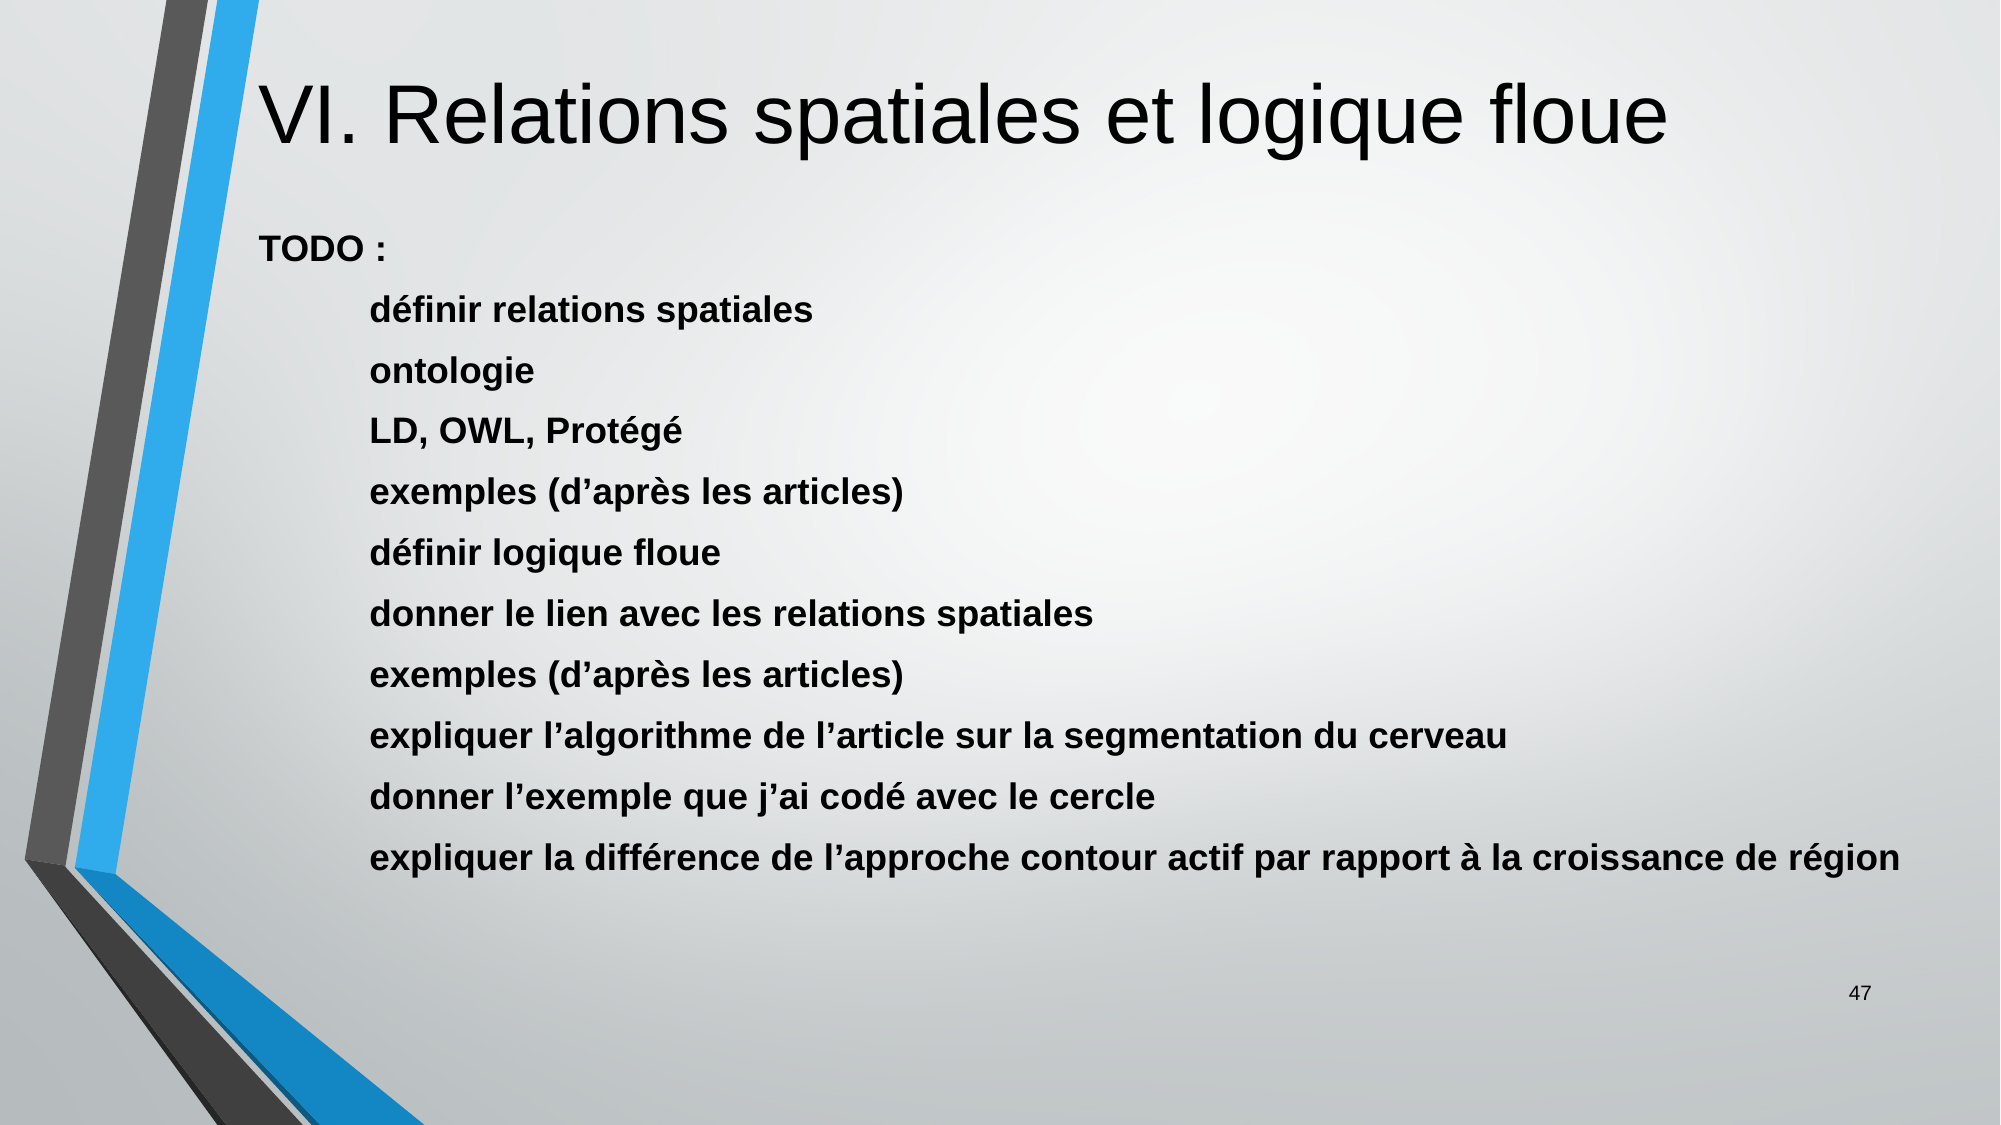

# VI. Relations spatiales et logique floue
TODO :
	définir relations spatiales
	ontologie
	LD, OWL, Protégé
	exemples (d’après les articles)
	définir logique floue
	donner le lien avec les relations spatiales
	exemples (d’après les articles)
	expliquer l’algorithme de l’article sur la segmentation du cerveau
	donner l’exemple que j’ai codé avec le cercle
	expliquer la différence de l’approche contour actif par rapport à la croissance de région

47